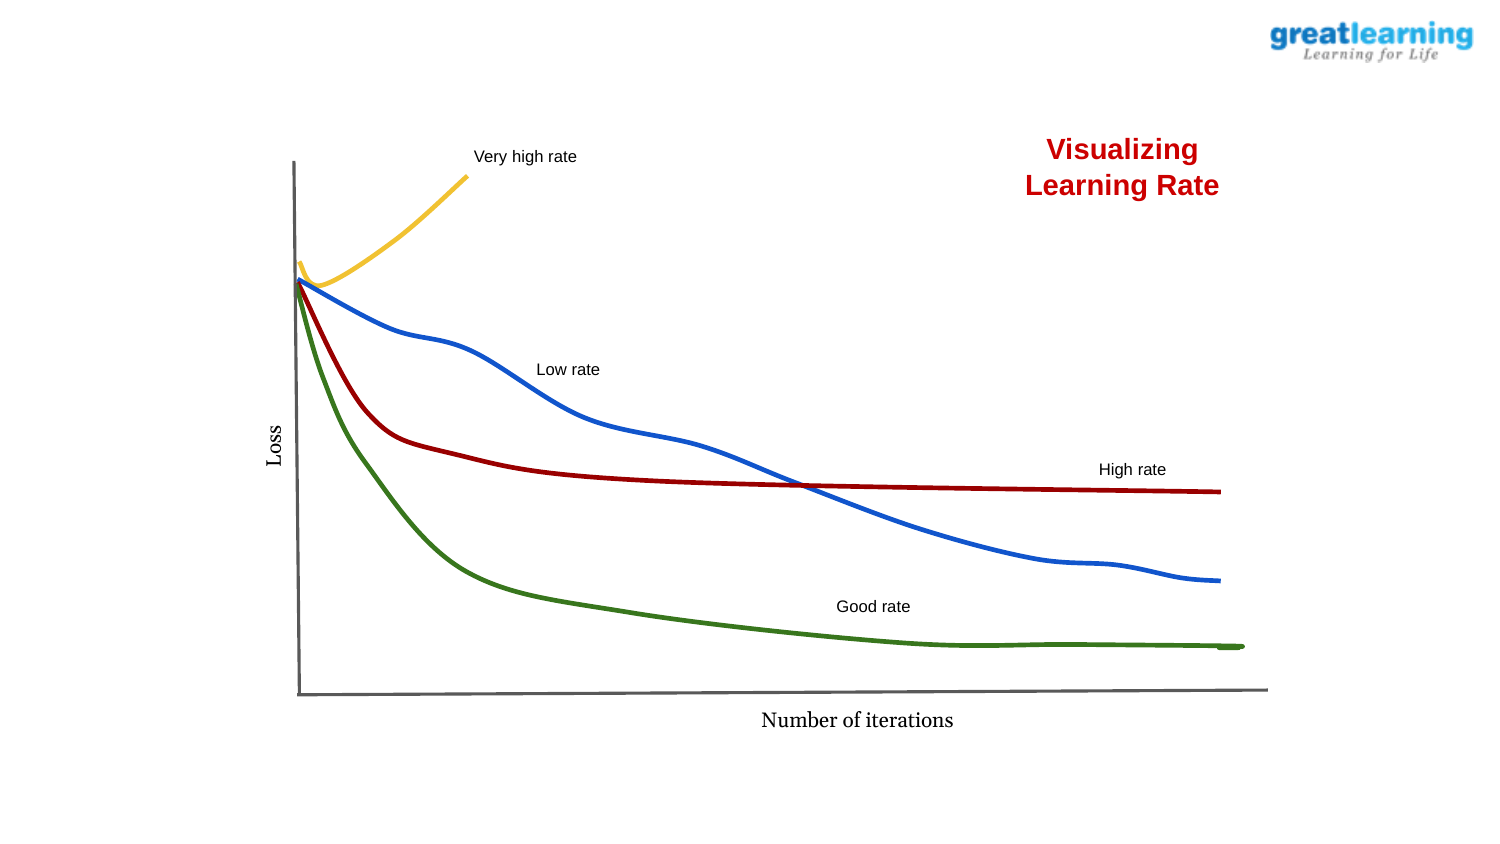

Visualizing Learning Rate
Very high rate

Loss
Low rate
High rate
Good rate
Number of iterations